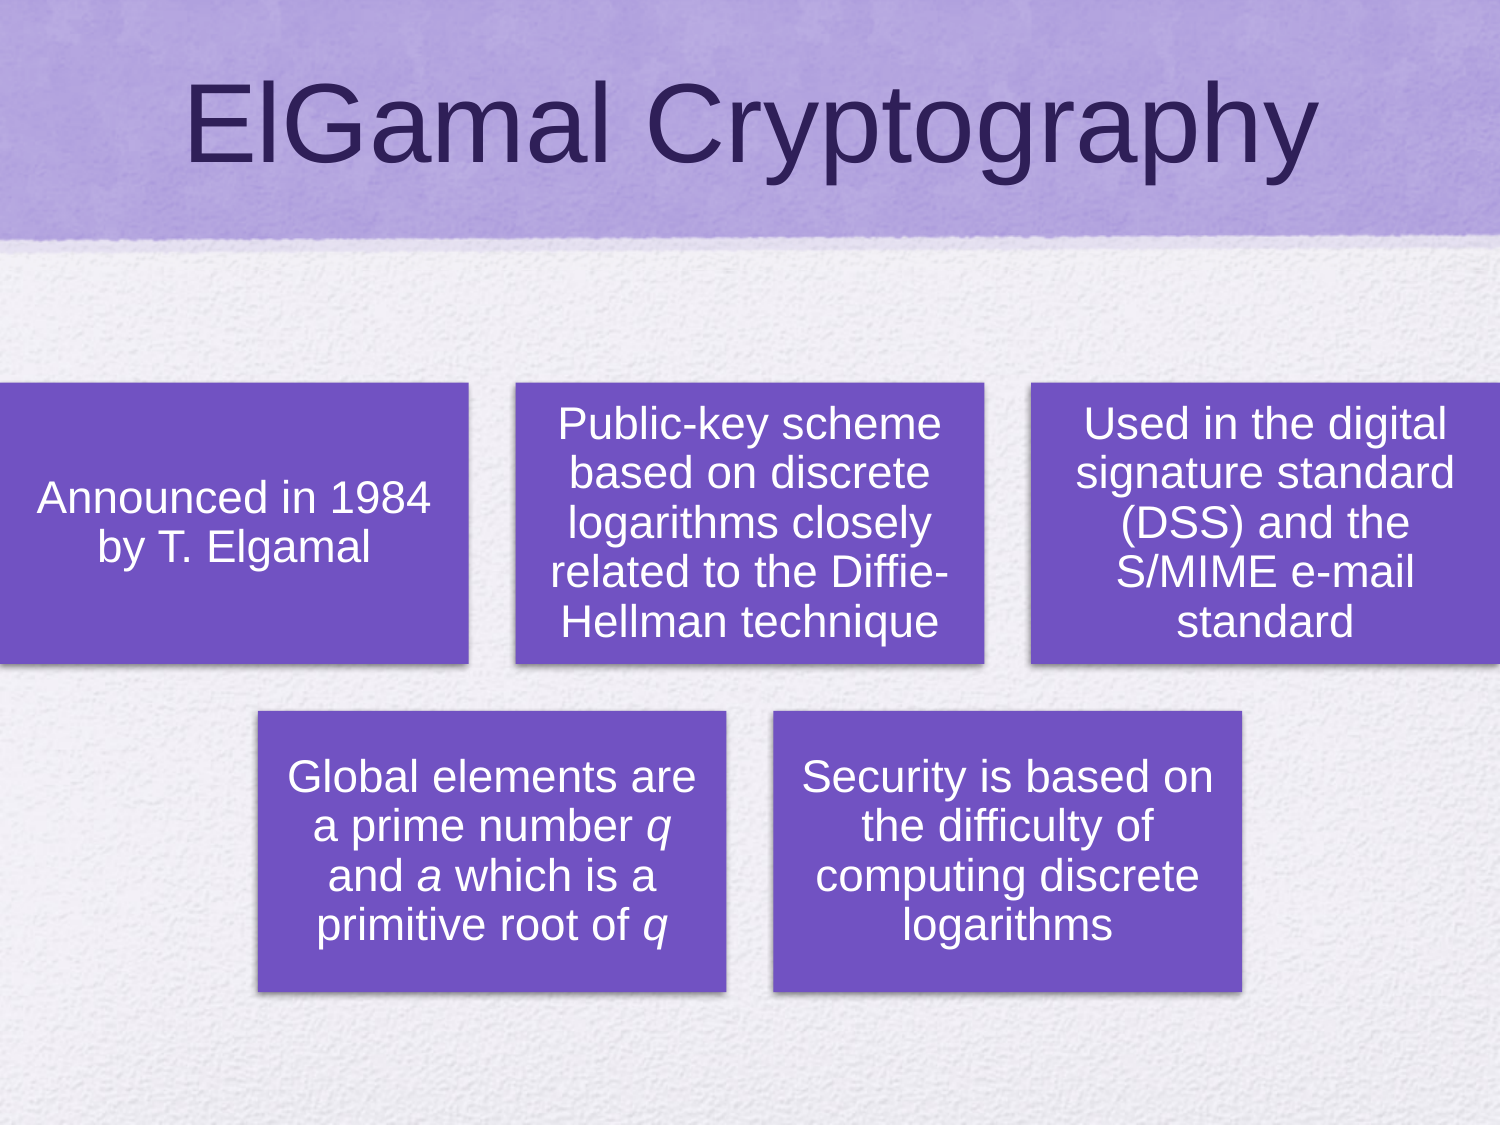

# ElGamal Cryptography
Announced in 1984 by T. Elgamal
Public-key scheme based on discrete logarithms closely related to the Diffie-Hellman technique
Used in the digital signature standard (DSS) and the S/MIME e-mail standard
Global elements are a prime number q and a which is a primitive root of q
Security is based on the difficulty of computing discrete logarithms